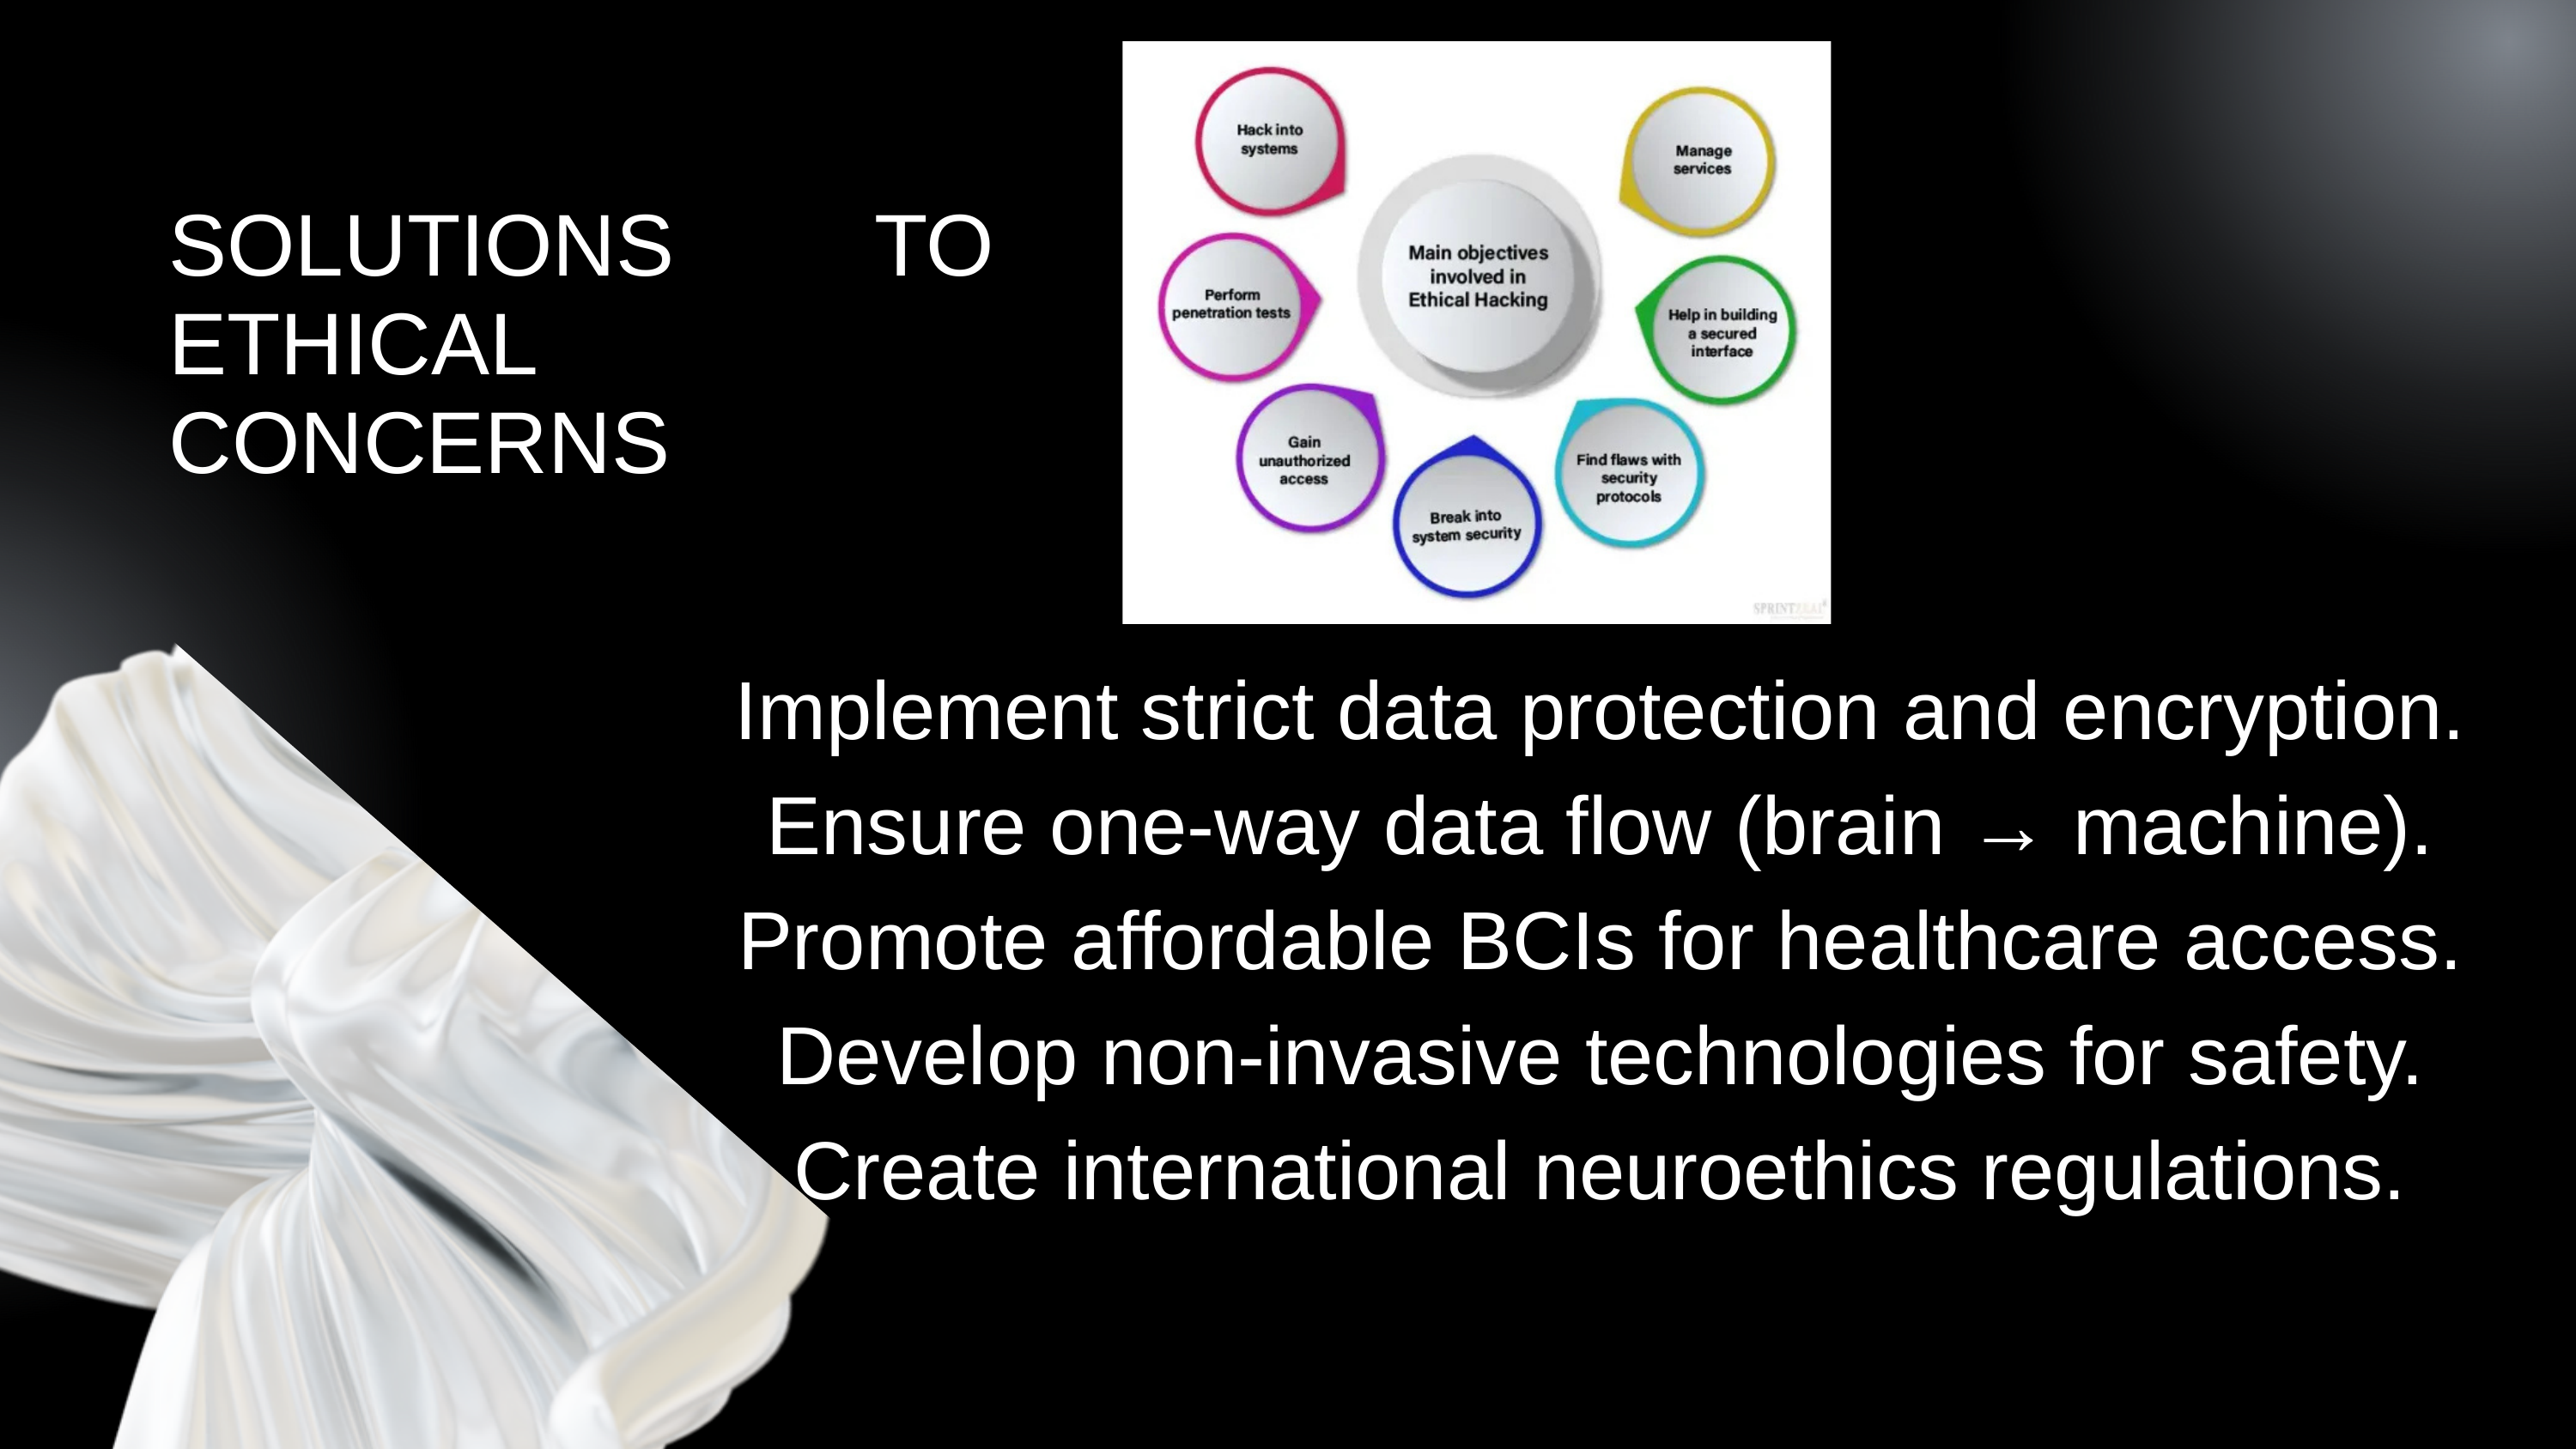

SOLUTIONS TO ETHICAL CONCERNS

Implement strict data protection and encryption.
Ensure one-way data flow (brain → machine).
Promote affordable BCIs for healthcare access.
Develop non-invasive technologies for safety.
Create international neuroethics regulations.